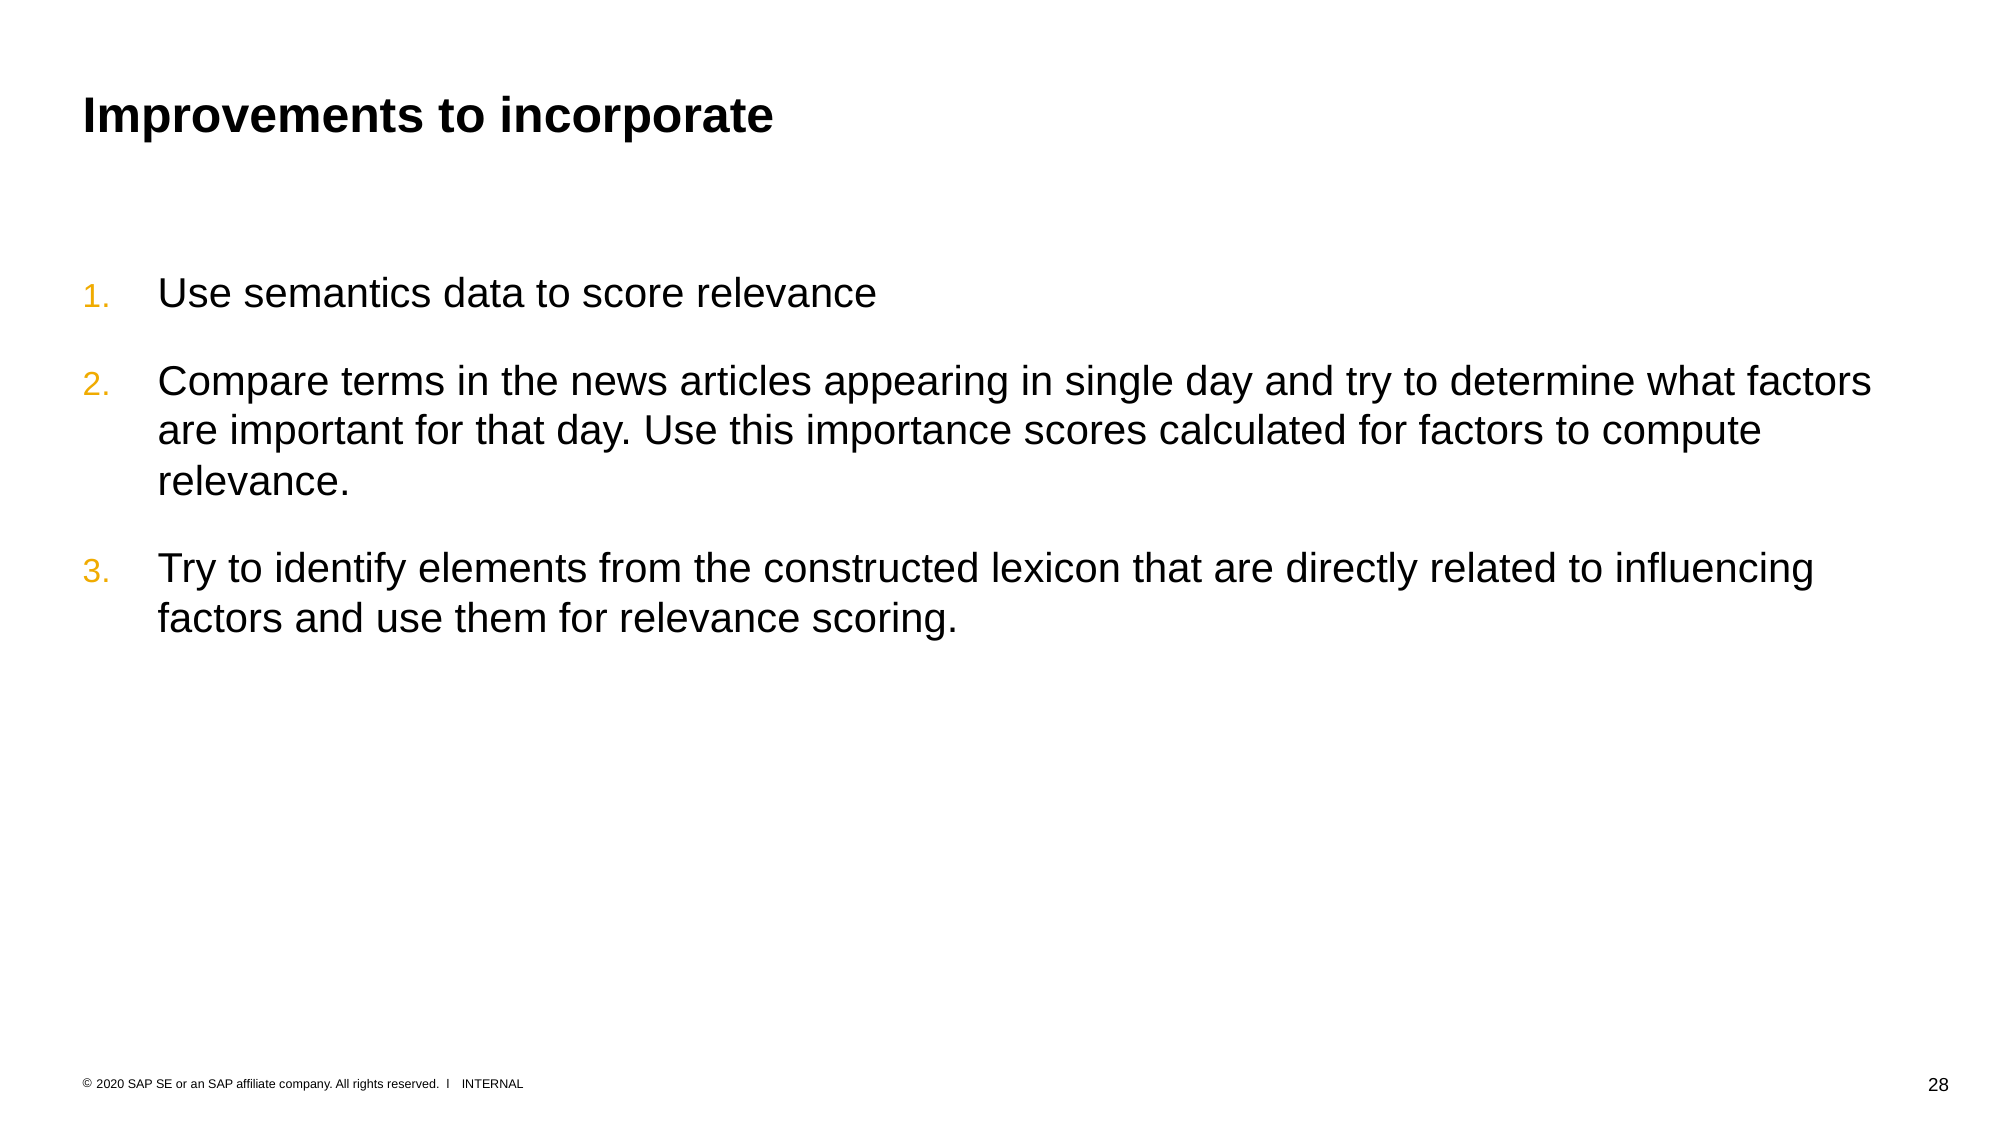

# Improvements to incorporate
Use semantics data to score relevance
Compare terms in the news articles appearing in single day and try to determine what factors are important for that day. Use this importance scores calculated for factors to compute relevance.
Try to identify elements from the constructed lexicon that are directly related to influencing factors and use them for relevance scoring.